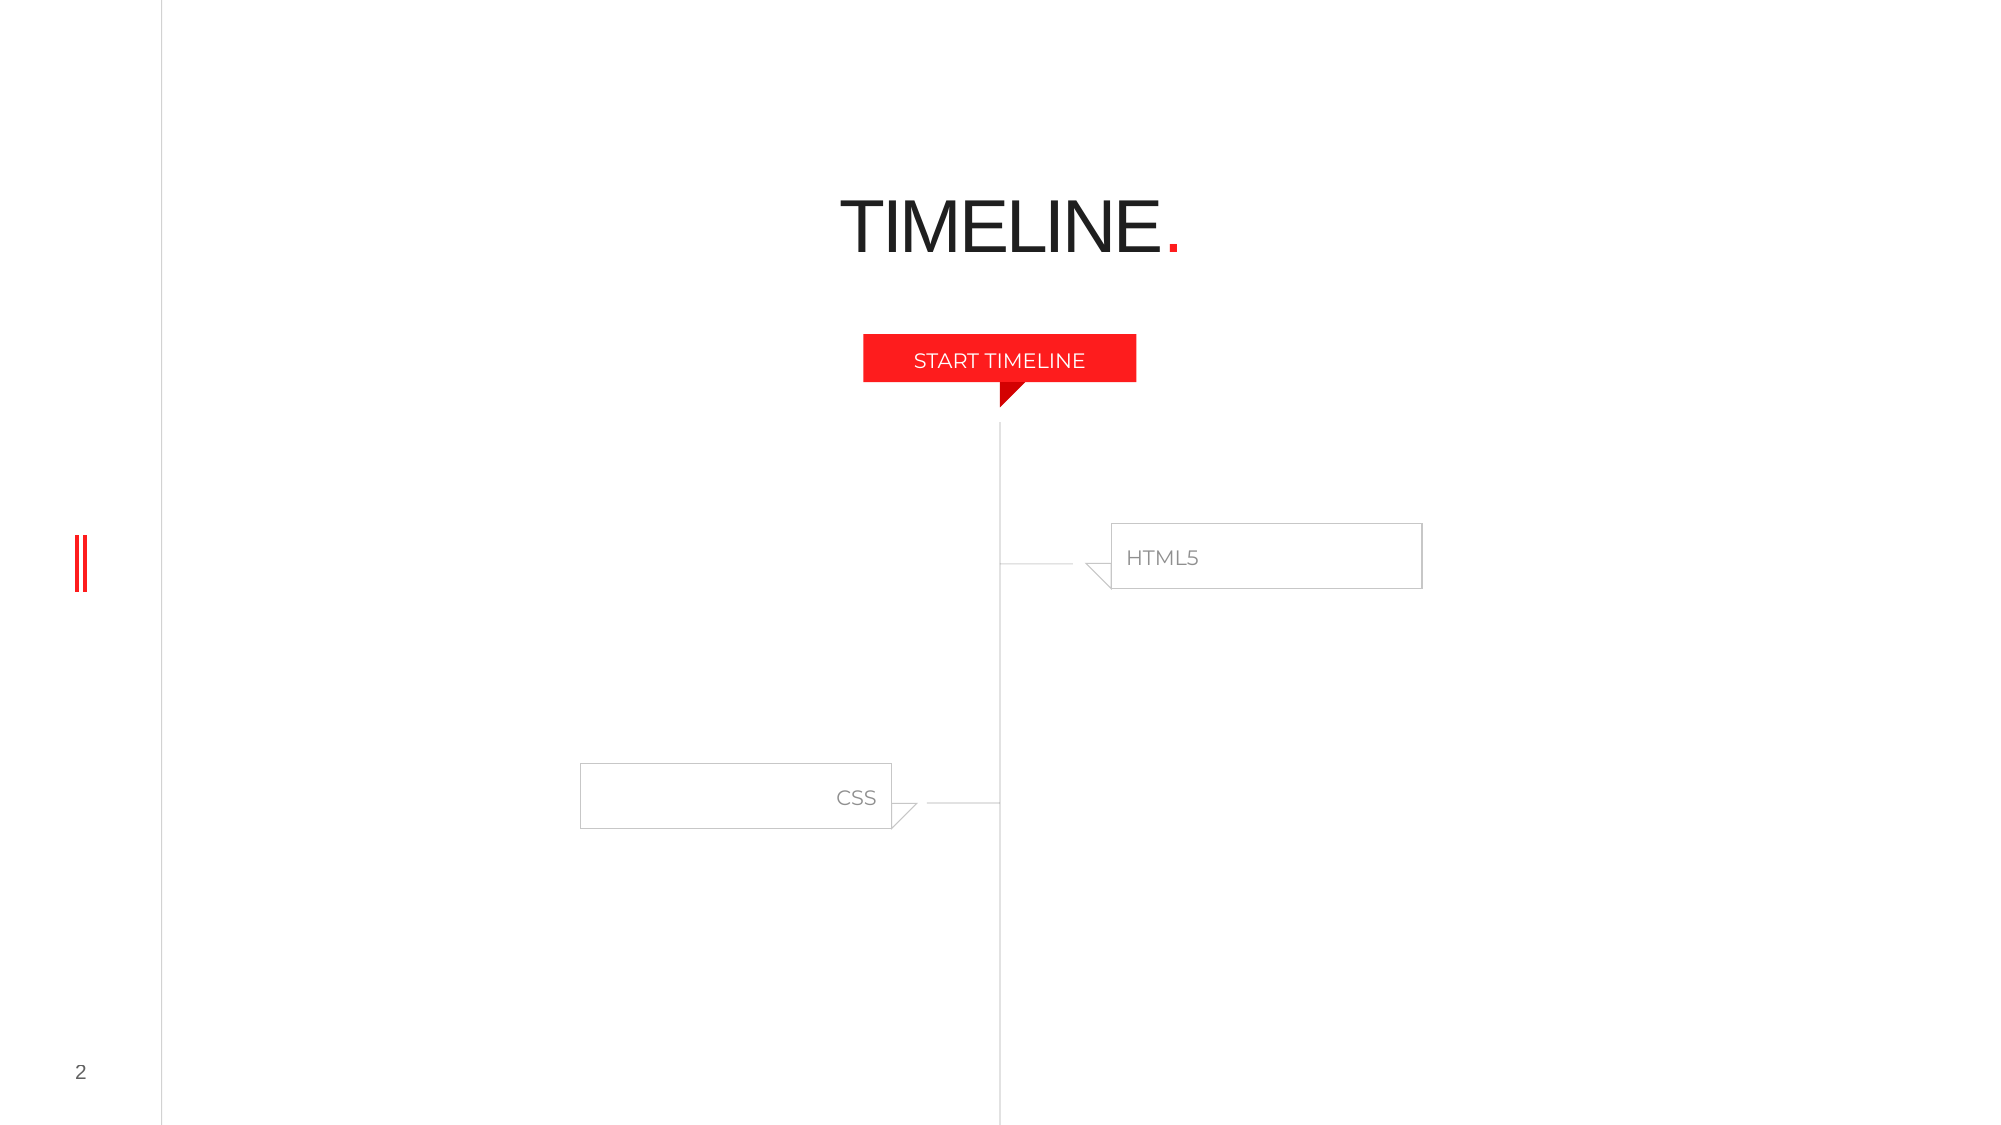

# TIMELINE.
START TIMELINE

HTML5

CSS

2